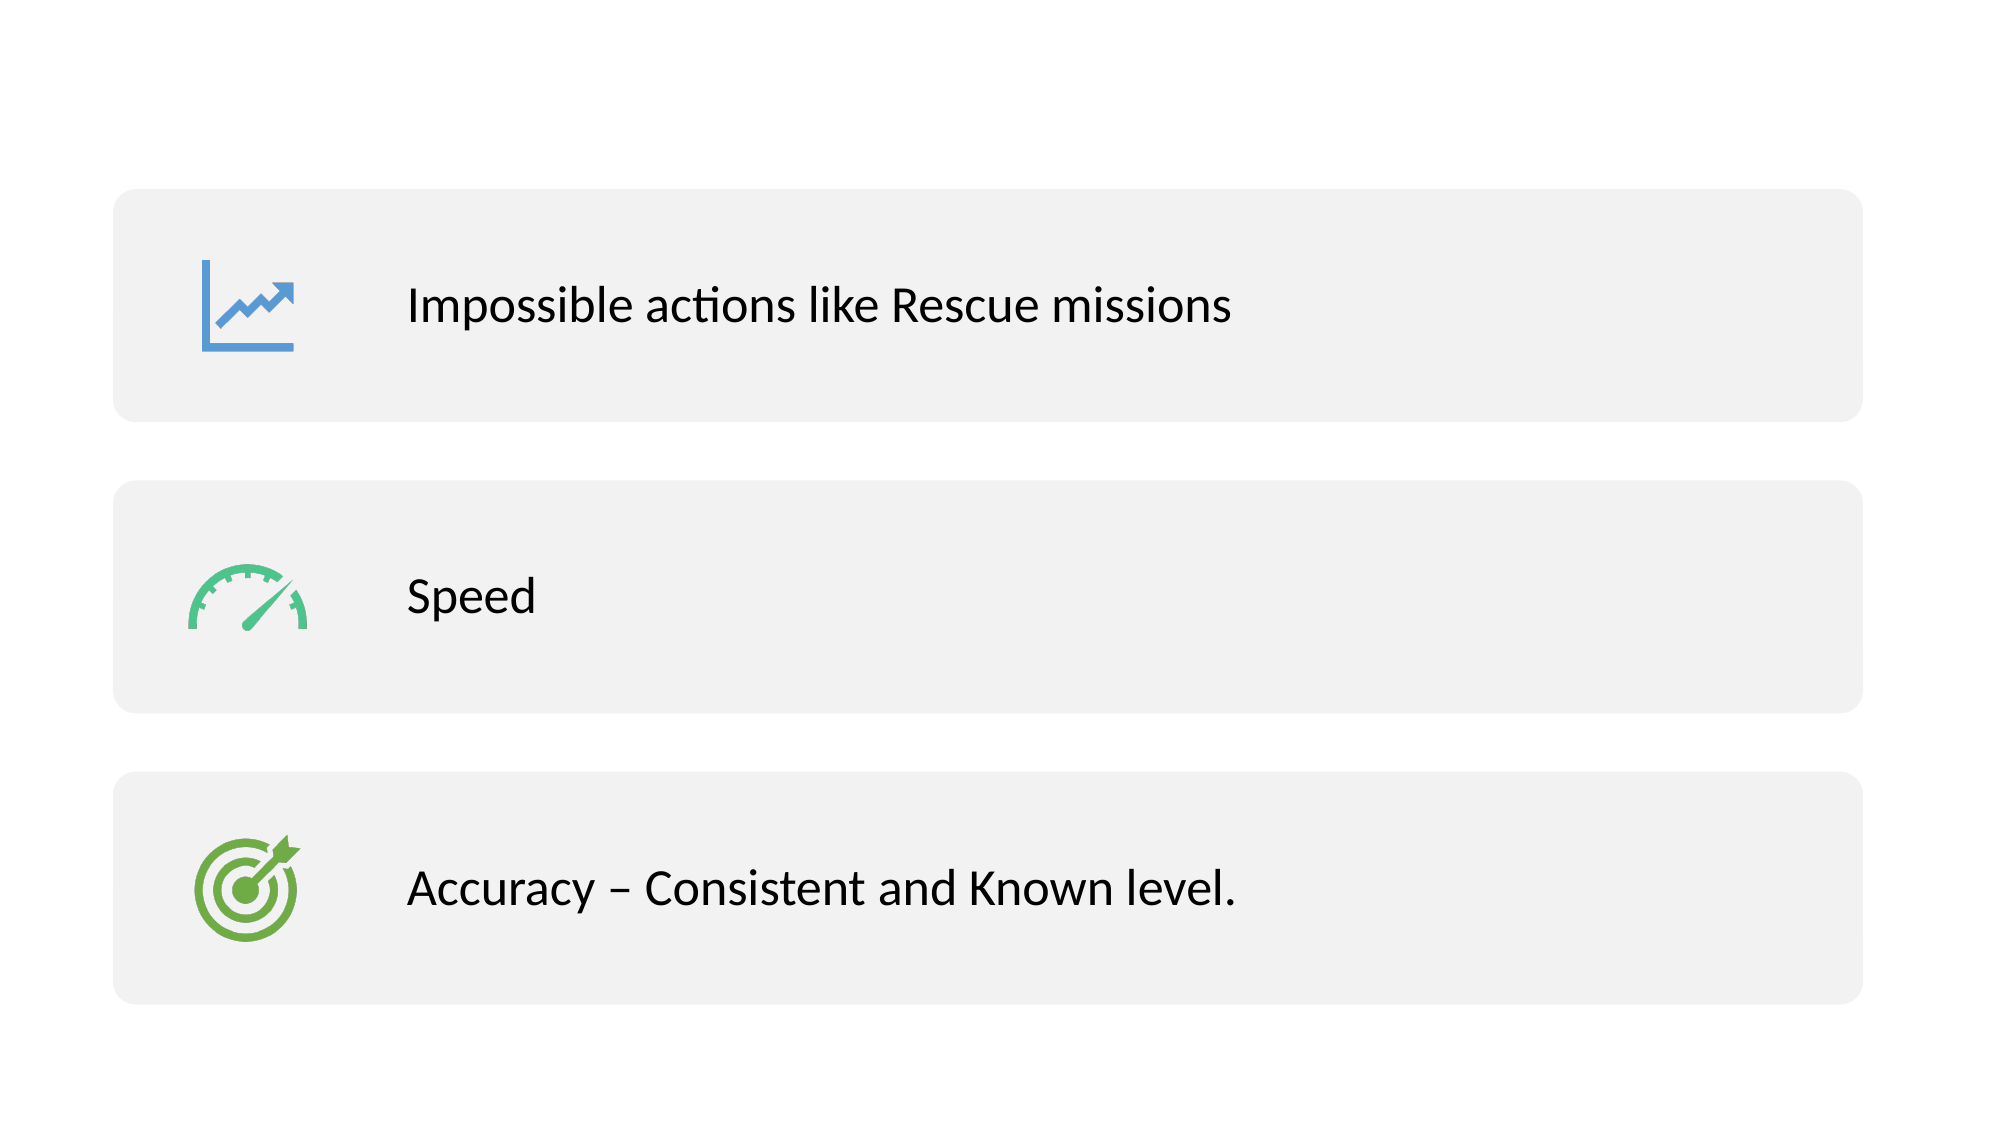

Impossible actions like Rescue missions
Speed
Accuracy – Consistent and Known level.